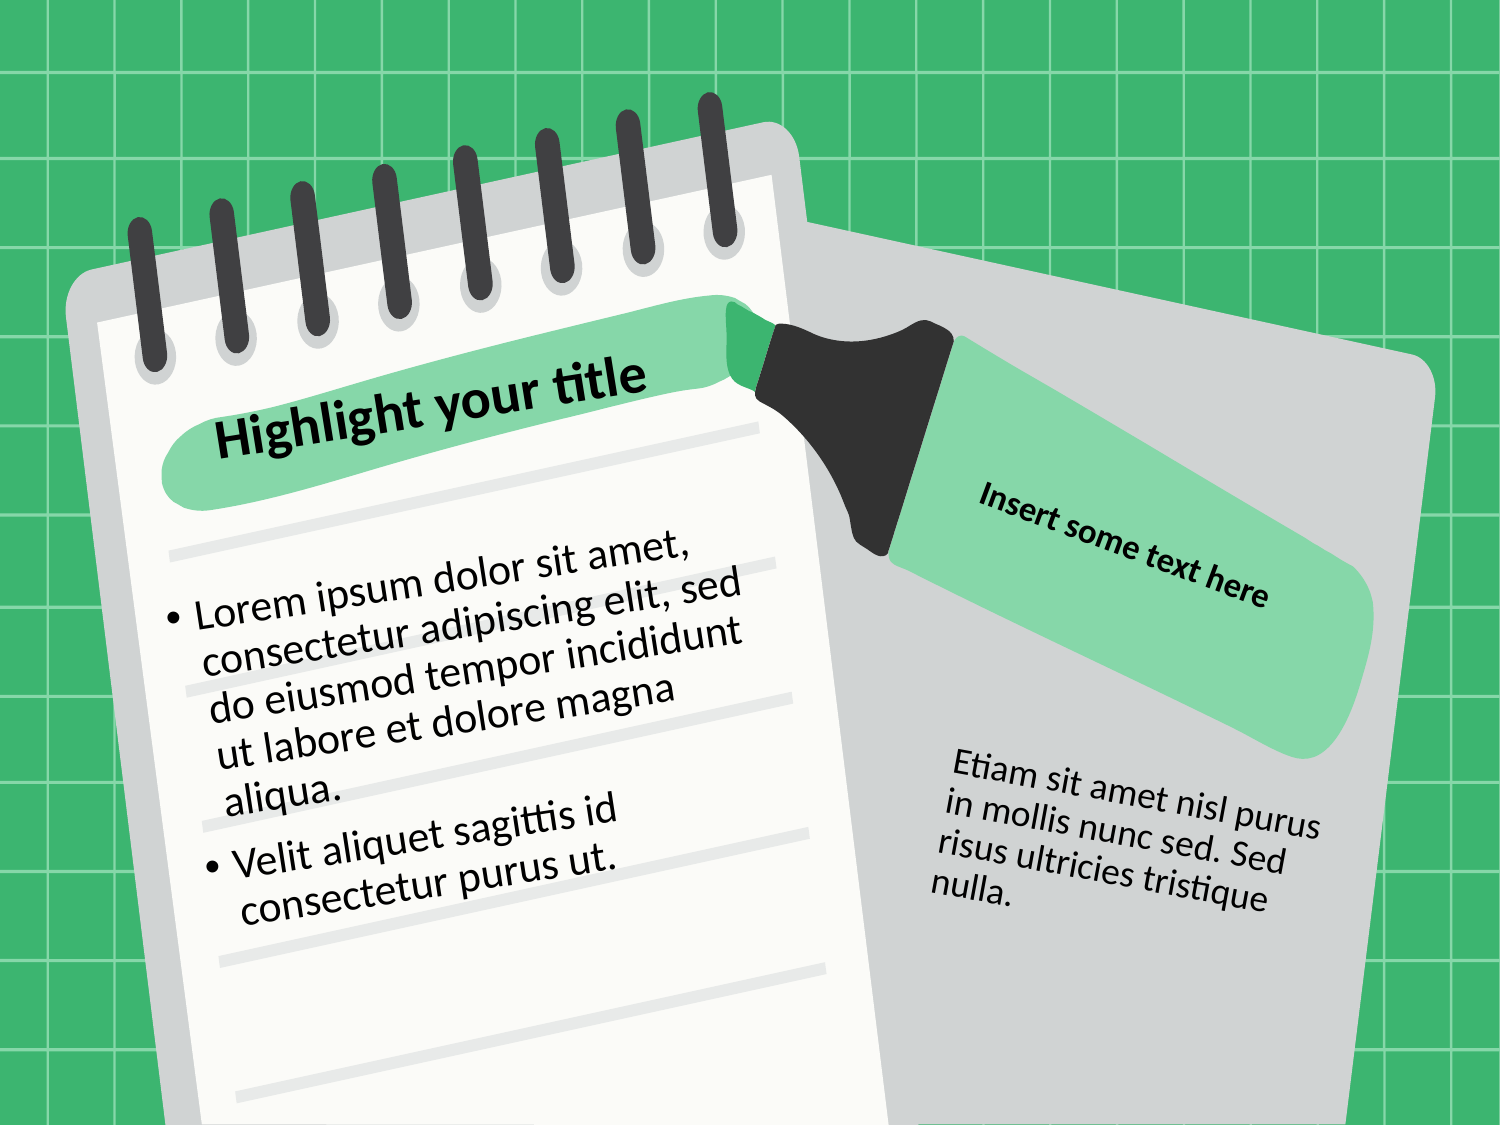

# Highlight your title
Insert some text here
Lorem ipsum dolor sit amet, consectetur adipiscing elit, sed do eiusmod tempor incididunt ut labore et dolore magna aliqua.
Velit aliquet sagittis id consectetur purus ut.
Etiam sit amet nisl purus in mollis nunc sed. Sed risus ultricies tristique nulla.